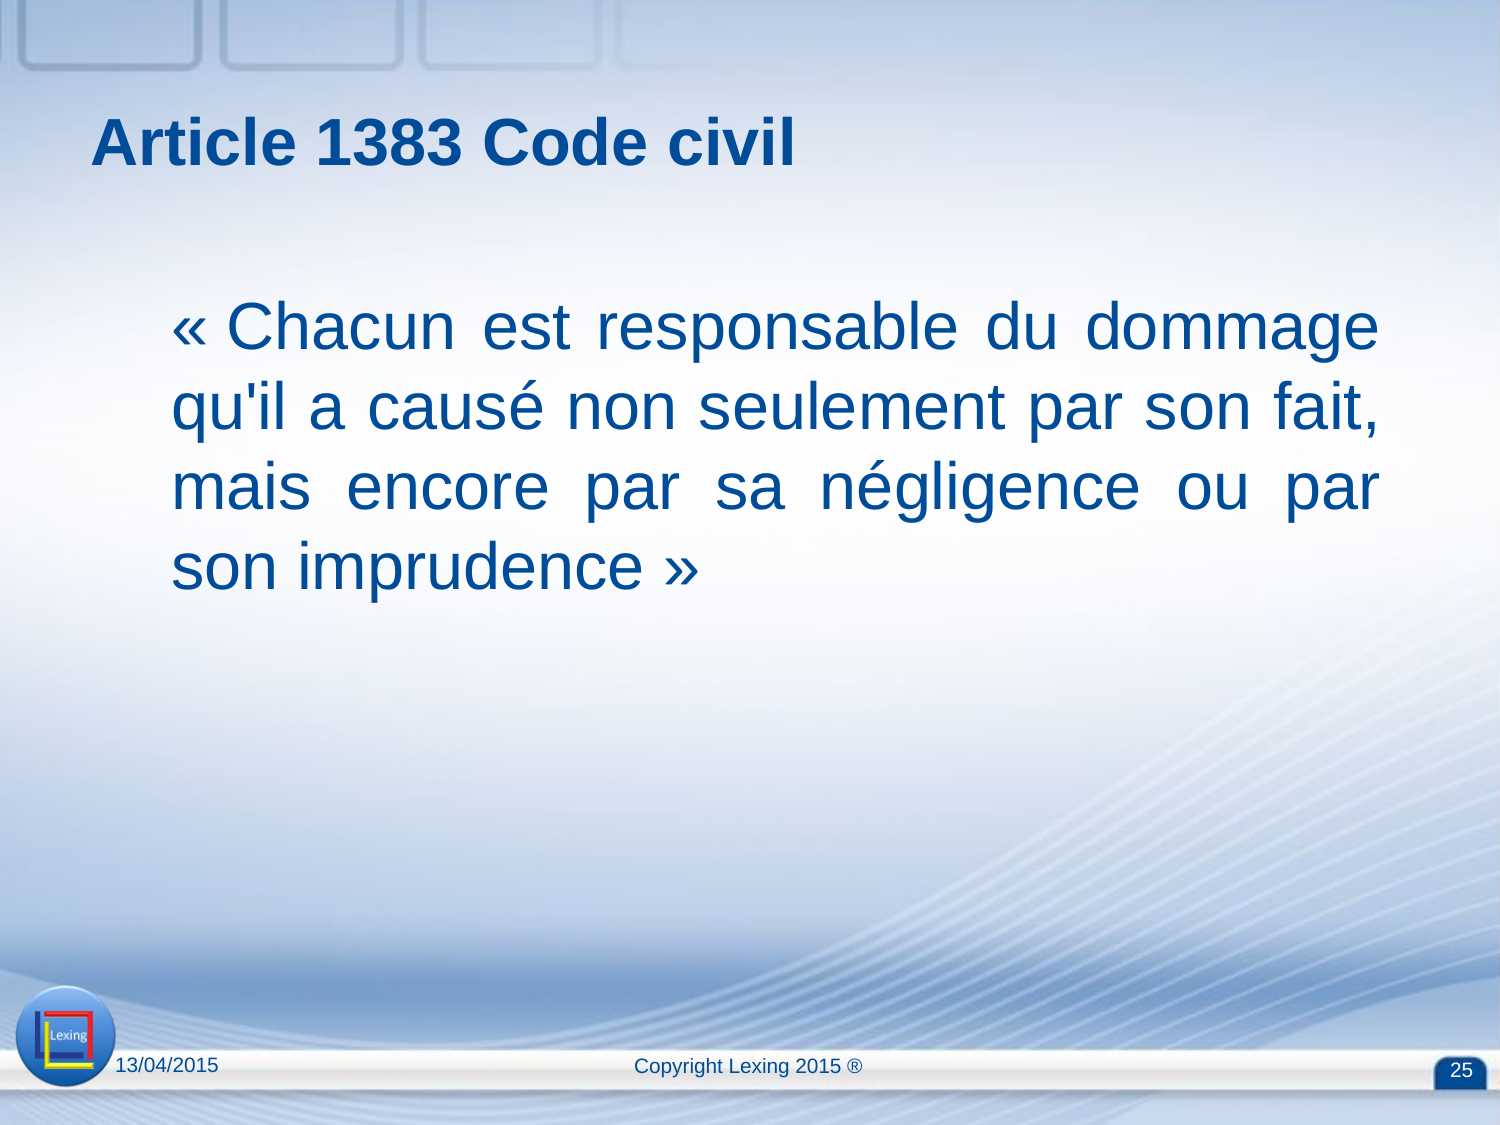

# Article 1383 Code civil
	« Chacun est responsable du dommage qu'il a causé non seulement par son fait, mais encore par sa négligence ou par son imprudence »
13/04/2015
Copyright Lexing 2015 ®
25